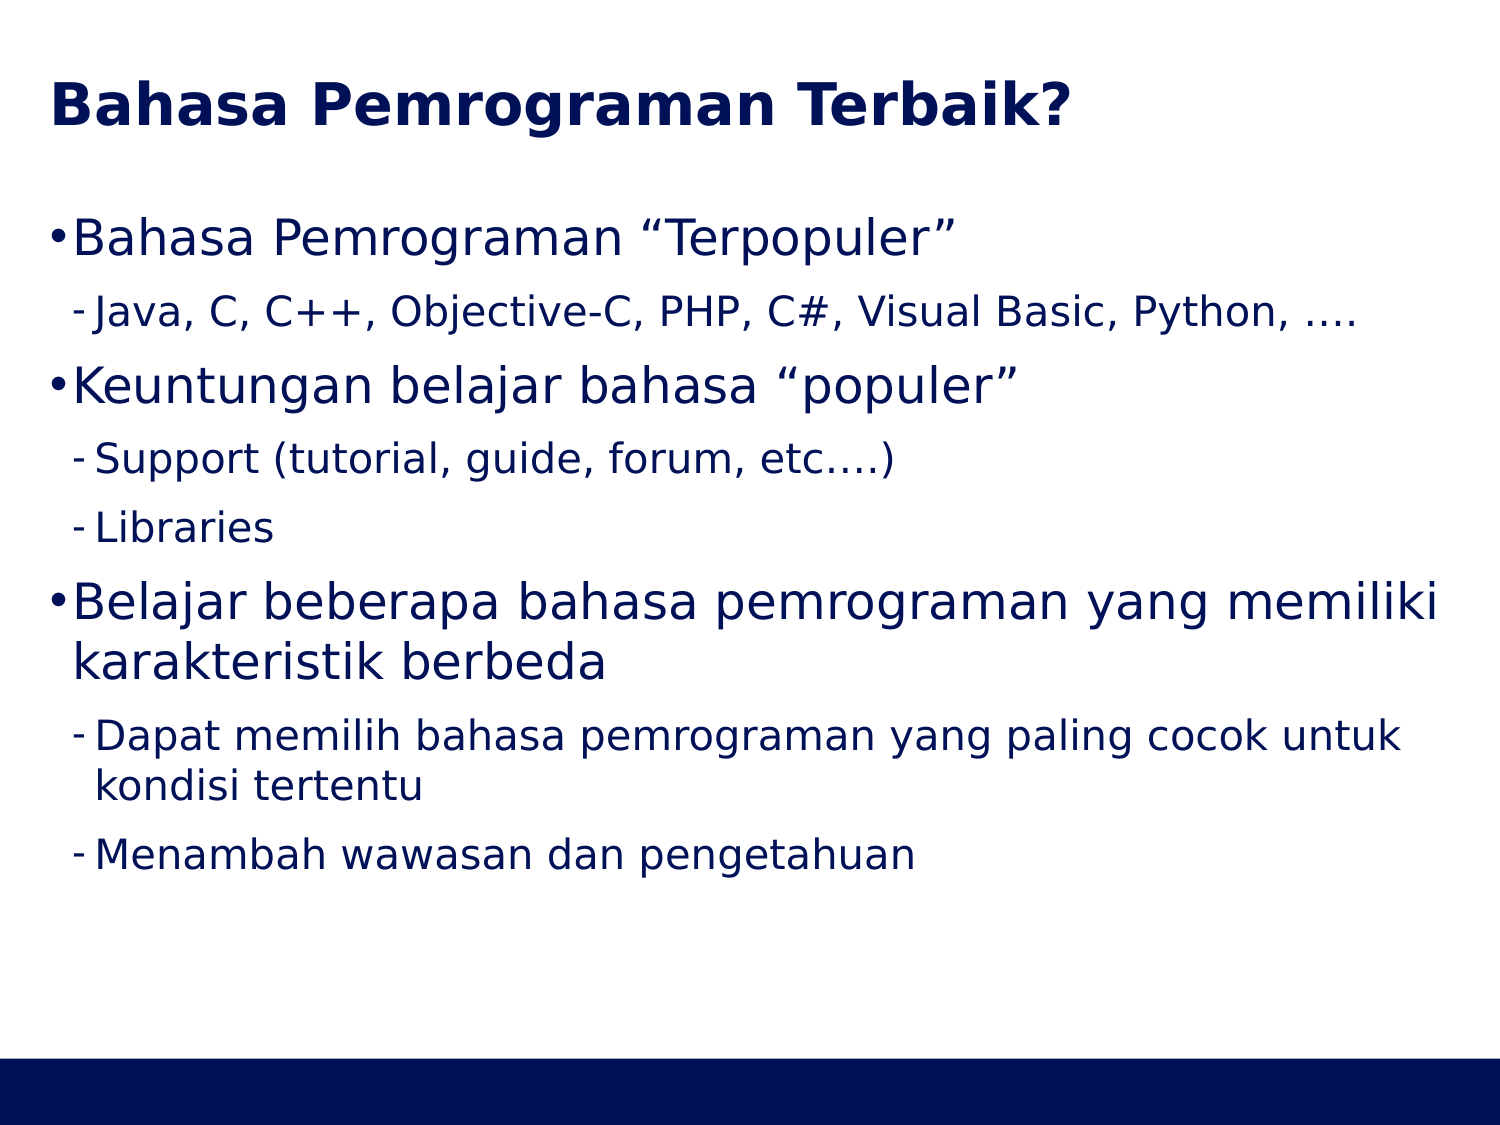

# Bahasa Pemrograman Terbaik?
Bahasa Pemrograman “Terpopuler”
Java, C, C++, Objective-C, PHP, C#, Visual Basic, Python, ….
Keuntungan belajar bahasa “populer”
Support (tutorial, guide, forum, etc….)
Libraries
Belajar beberapa bahasa pemrograman yang memiliki karakteristik berbeda
Dapat memilih bahasa pemrograman yang paling cocok untuk kondisi tertentu
Menambah wawasan dan pengetahuan